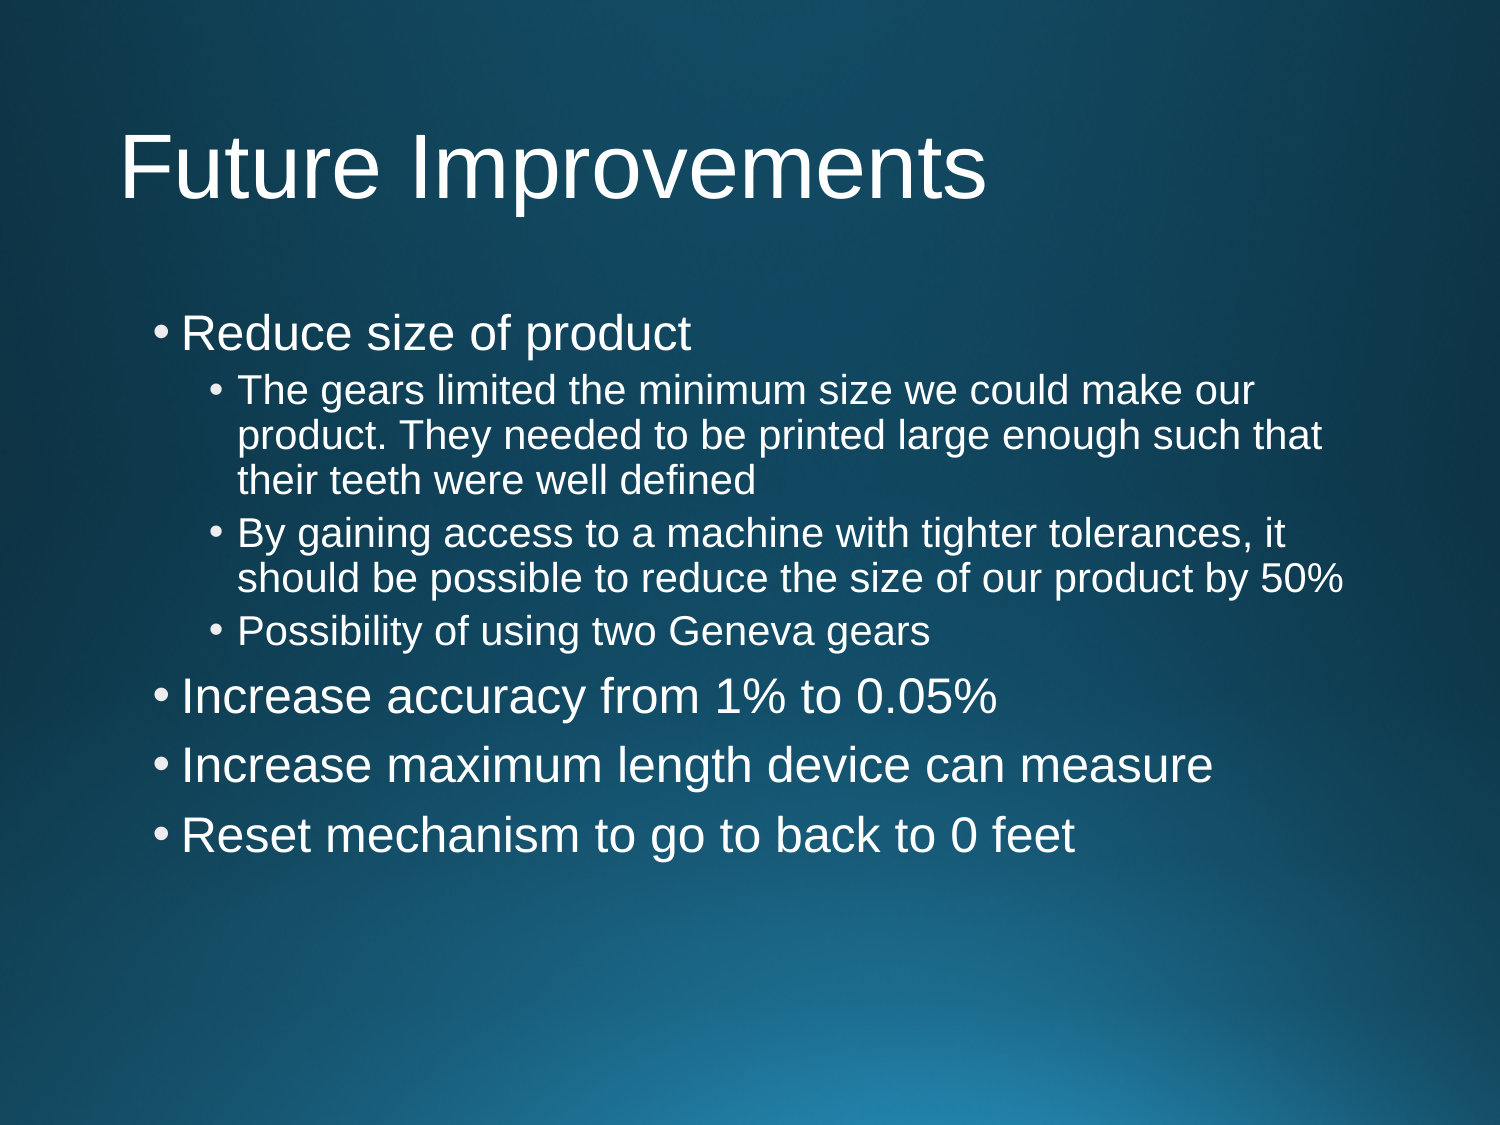

# Future Improvements
Reduce size of product
The gears limited the minimum size we could make our product. They needed to be printed large enough such that their teeth were well defined
By gaining access to a machine with tighter tolerances, it should be possible to reduce the size of our product by 50%
Possibility of using two Geneva gears
Increase accuracy from 1% to 0.05%
Increase maximum length device can measure
Reset mechanism to go to back to 0 feet